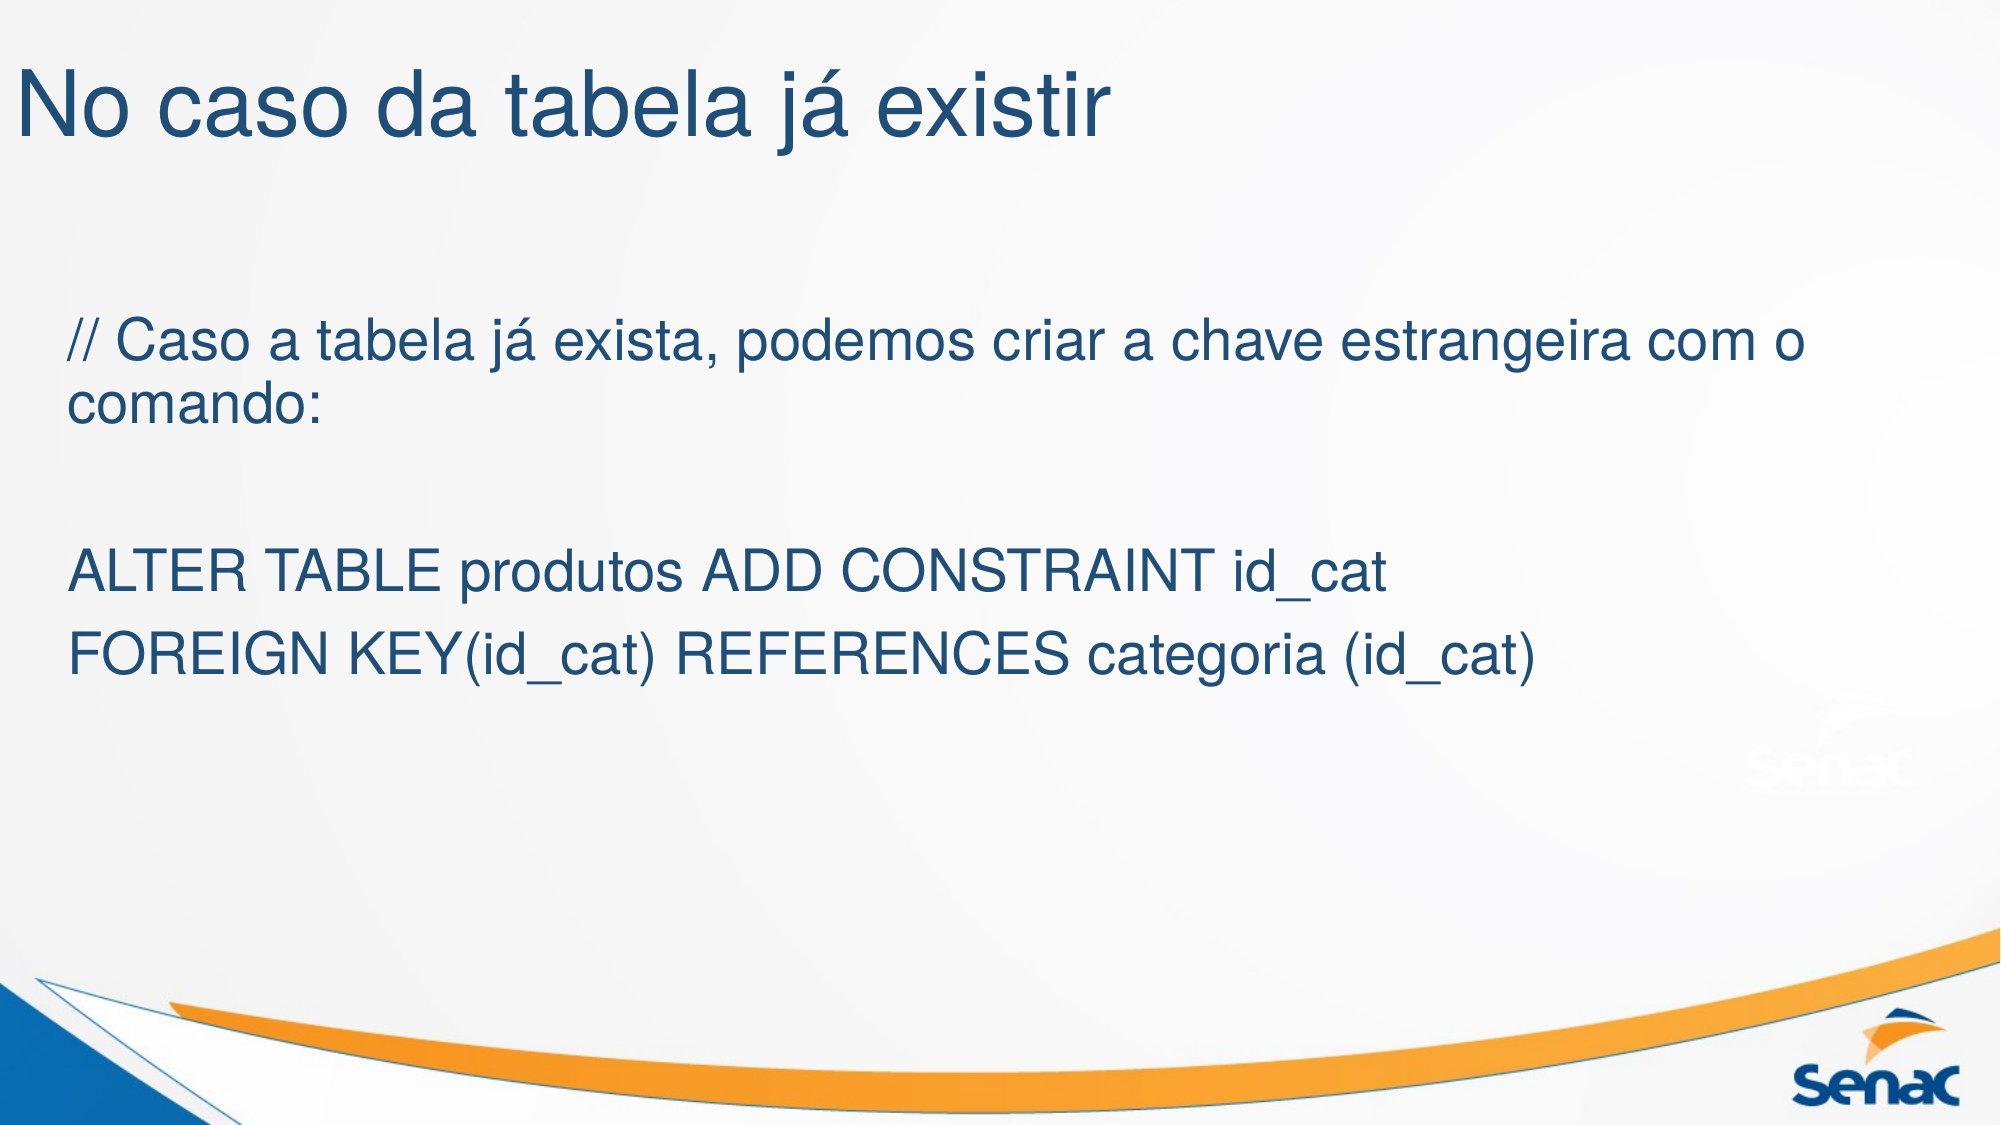

# No caso da tabela já existir

// Caso a tabela já exista, podemos criar a chave estrangeira com o comando:

ALTER TABLE produtos ADD CONSTRAINT id_cat
FOREIGN KEY(id_cat) REFERENCES categoria (id_cat)